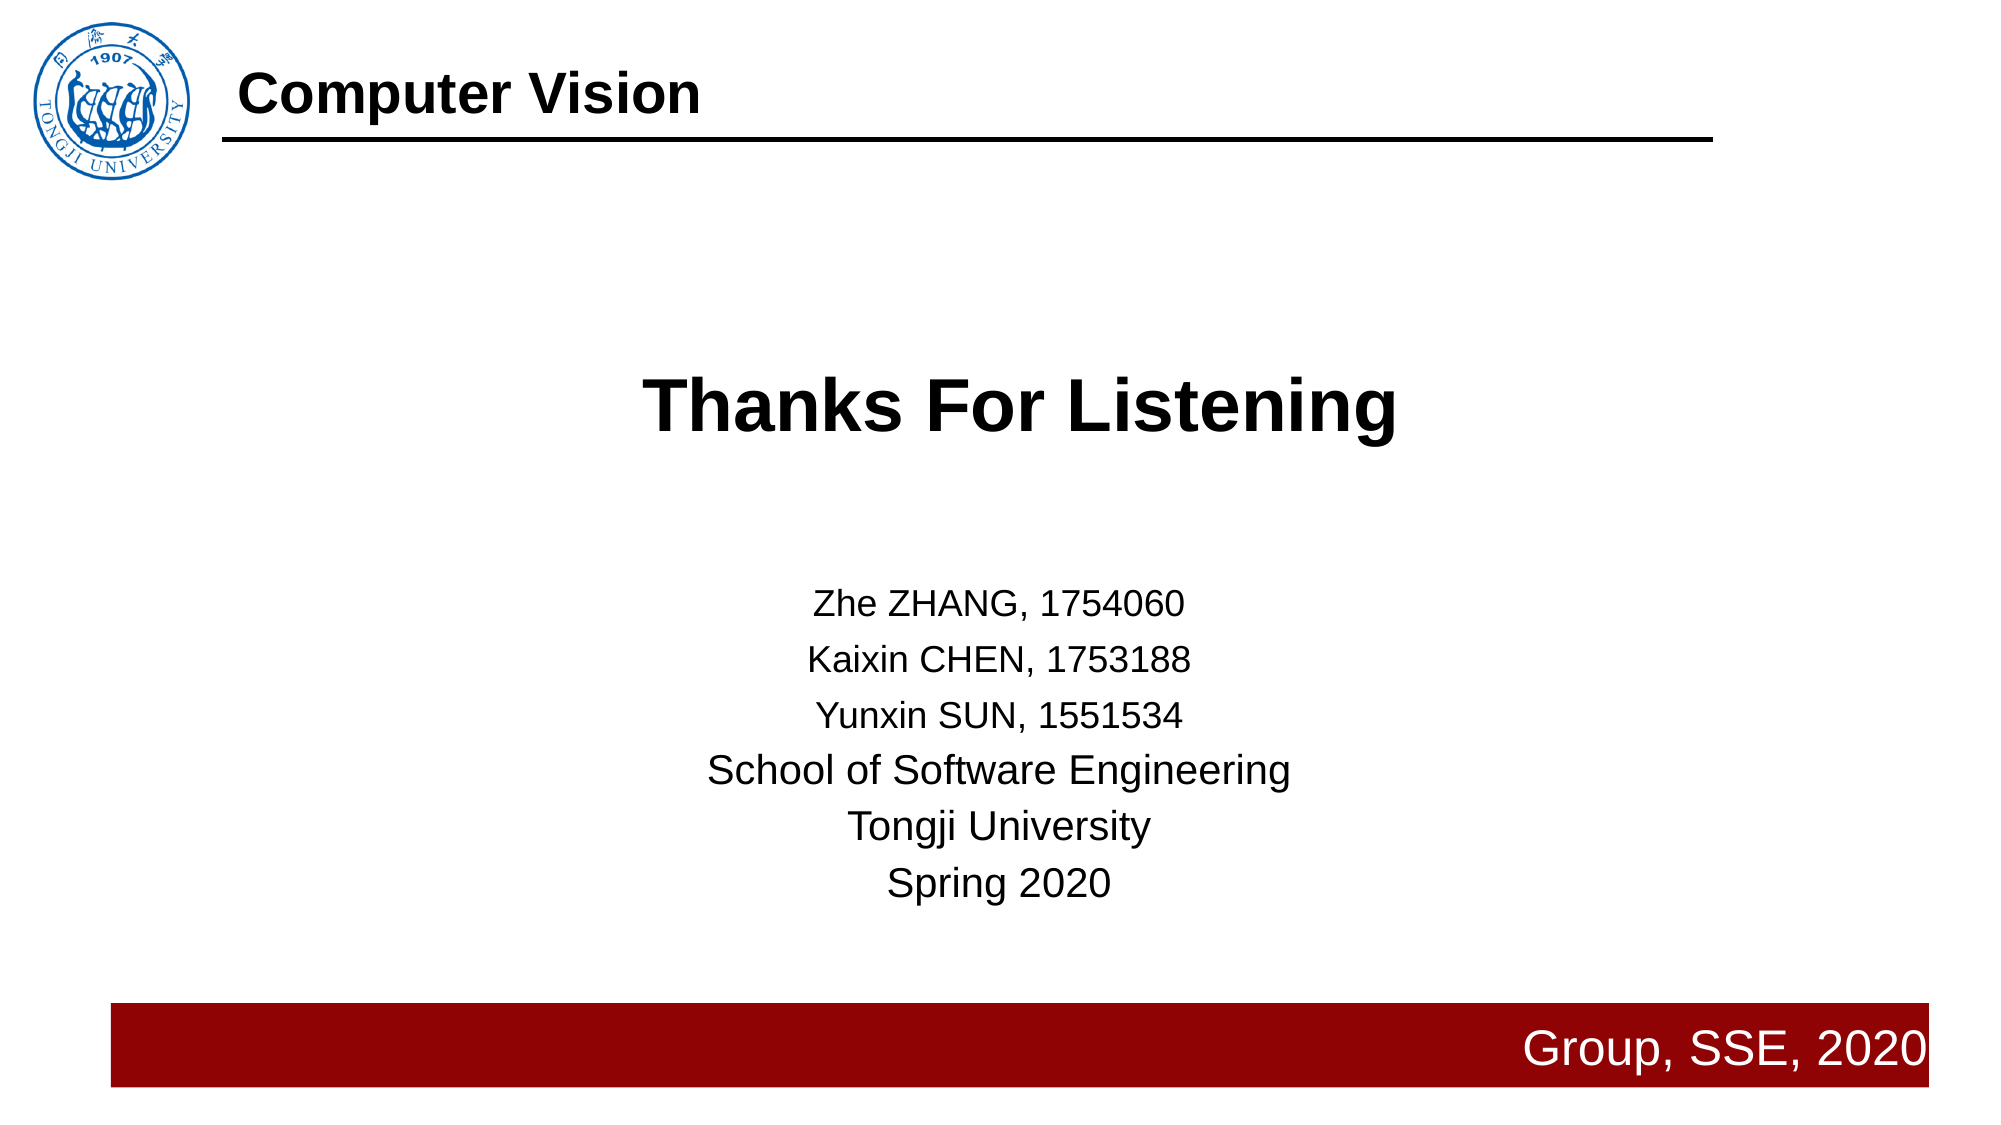

# Computer Vision
Thanks For Listening
Zhe ZHANG, 1754060
Kaixin CHEN, 1753188
Yunxin SUN, 1551534
School of Software Engineering
Tongji University
Spring 2020
Group, SSE, 2020